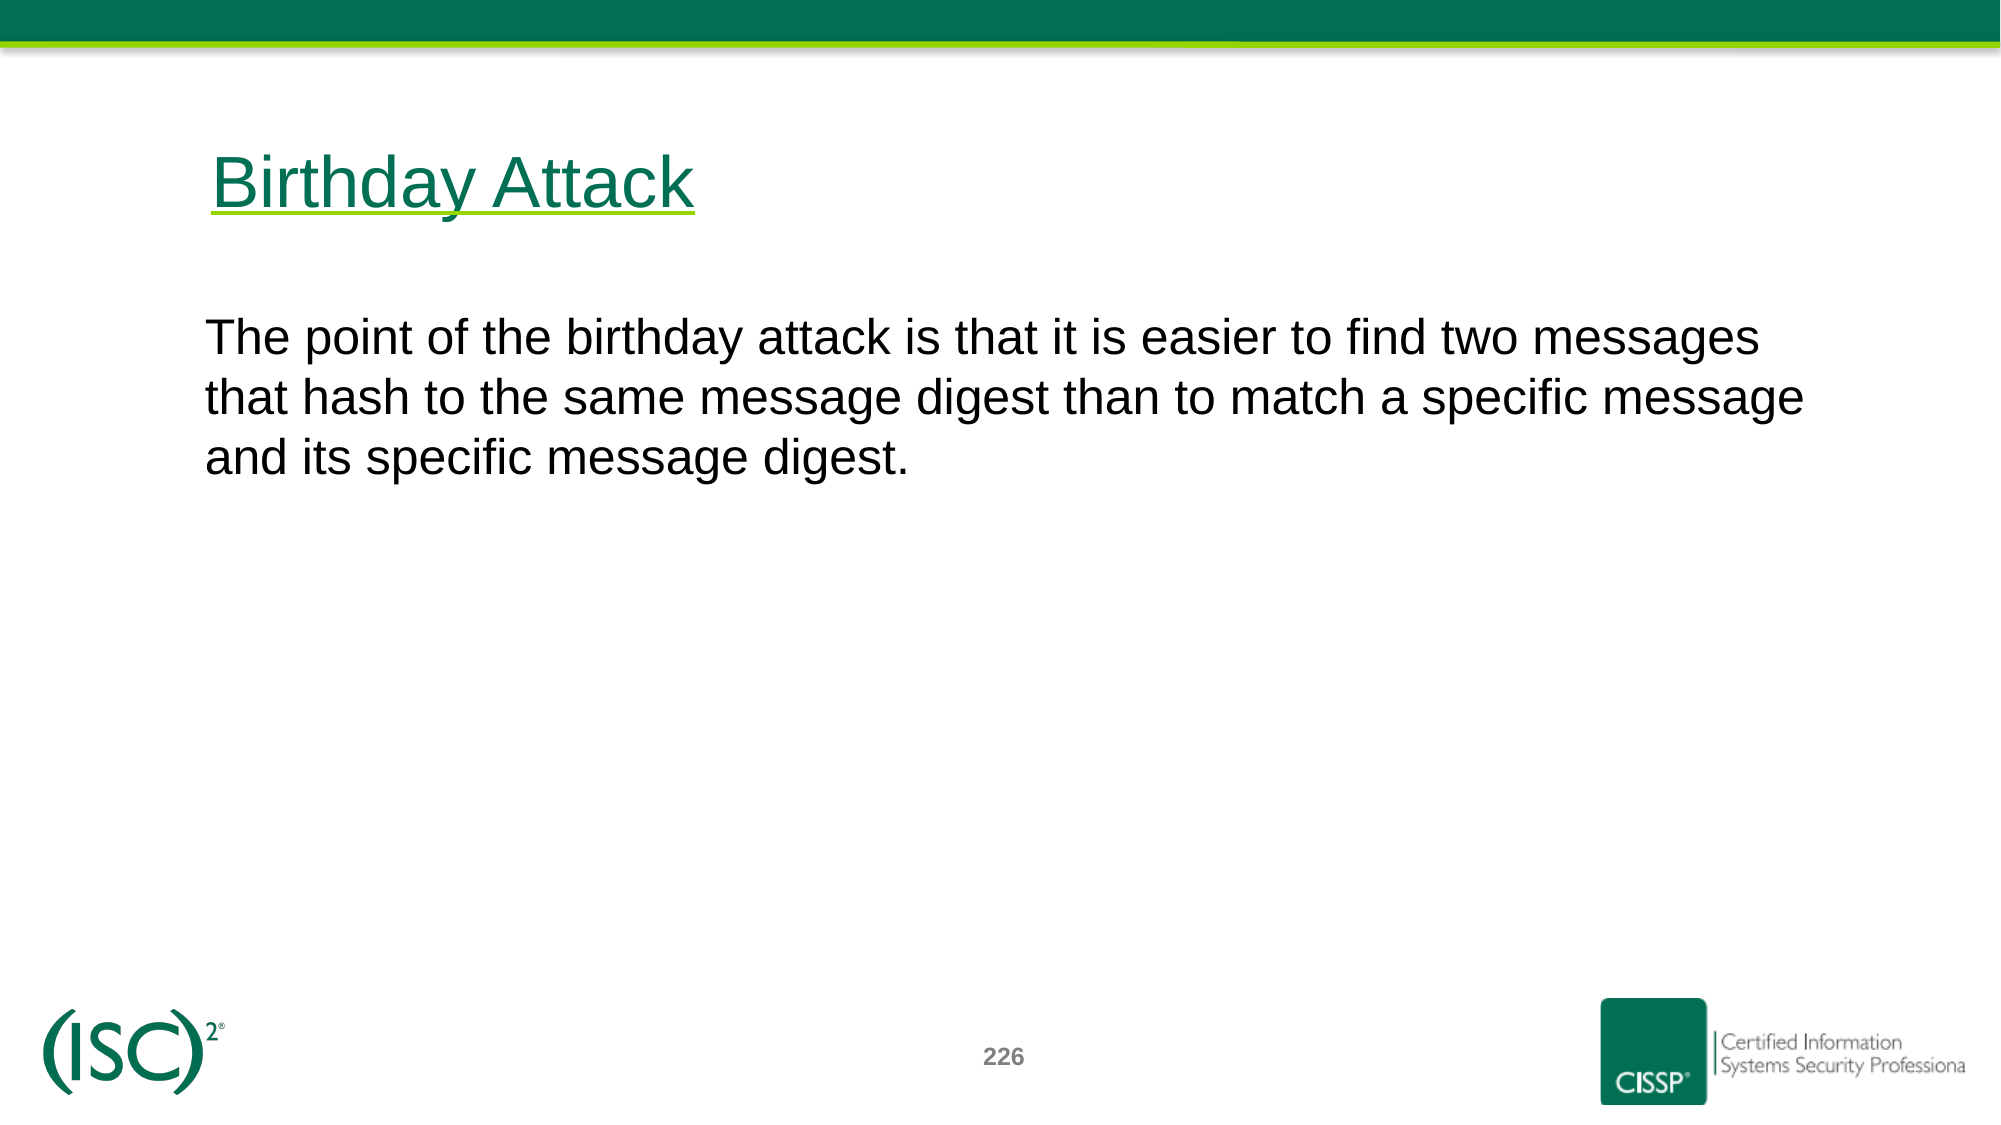

Birthday Attack
The point of the birthday attack is that it is easier to find two messages that hash to the same message digest than to match a specific message and its specific message digest.